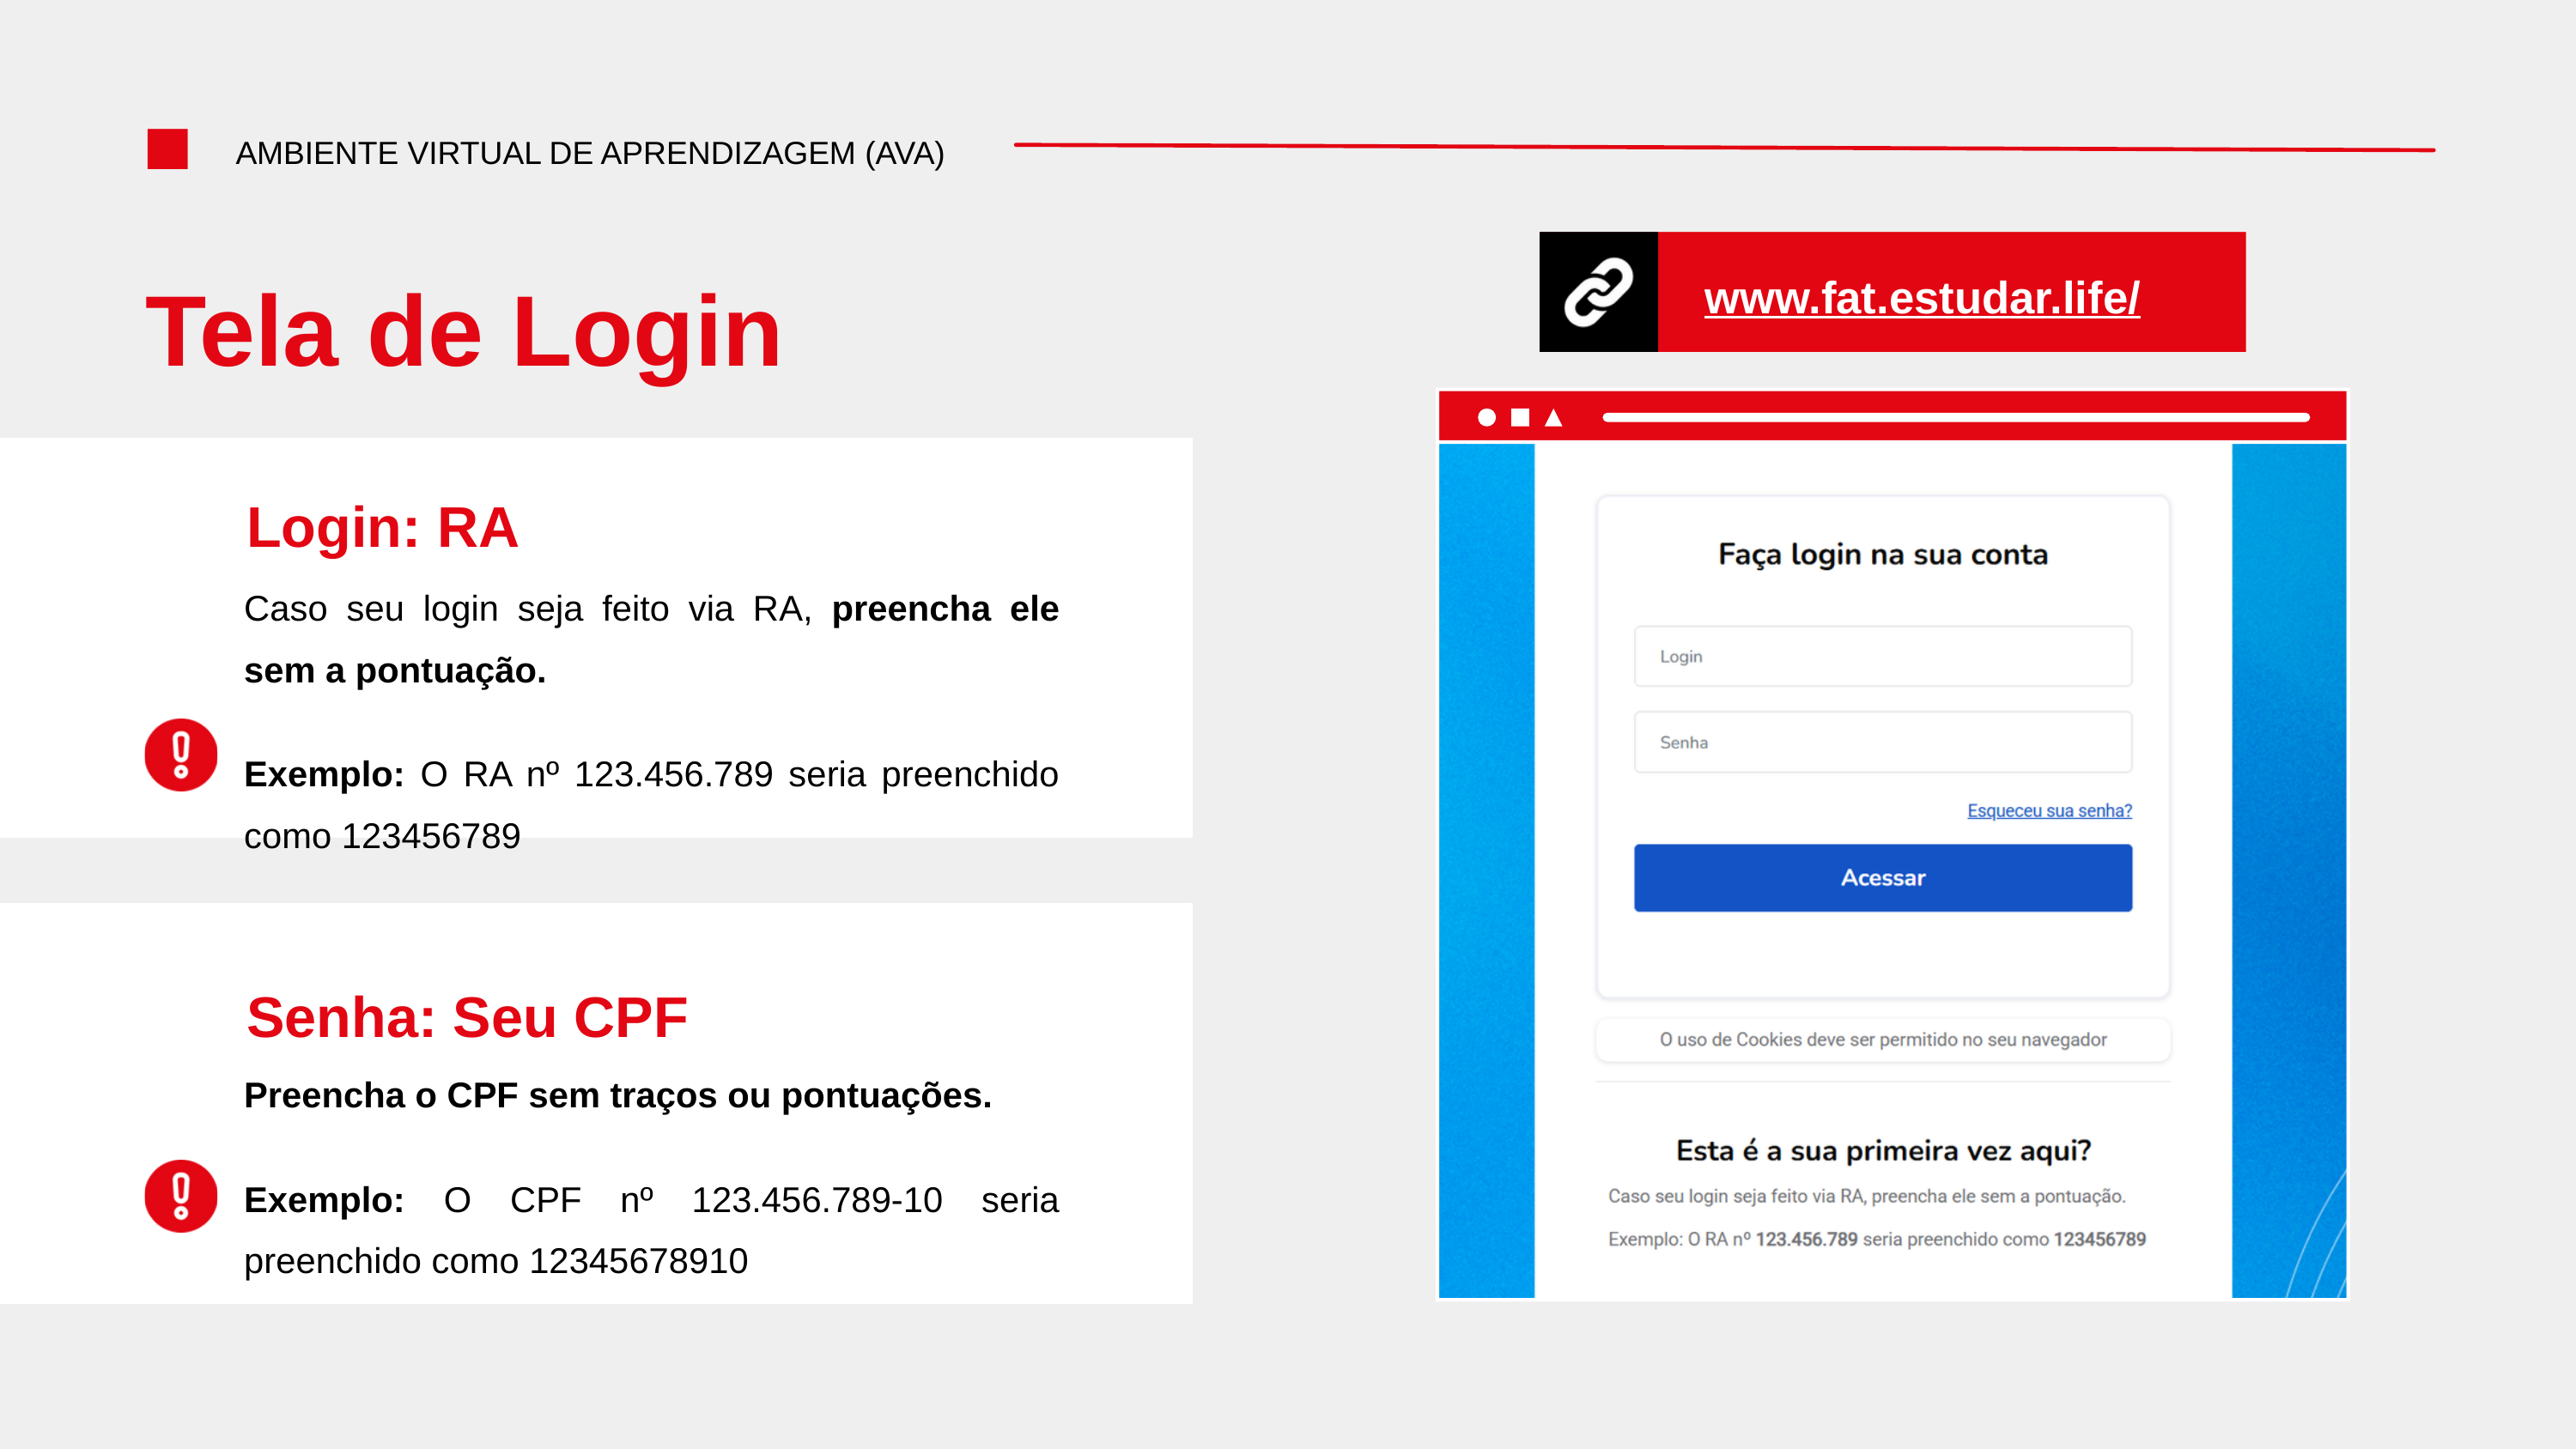

AMBIENTE VIRTUAL DE APRENDIZAGEM (AVA)

www.fat.estudar.life/
Tela de Login

R

Login: RA
Caso seu login seja feito via RA, preencha ele sem a pontuação.

Exemplo: O RA nº 123.456.789 seria preenchido como 123456789

R

Senha: Seu CPF
Preencha o CPF sem traços ou pontuações.

Exemplo: O CPF nº 123.456.789-10 seria preenchido como 12345678910